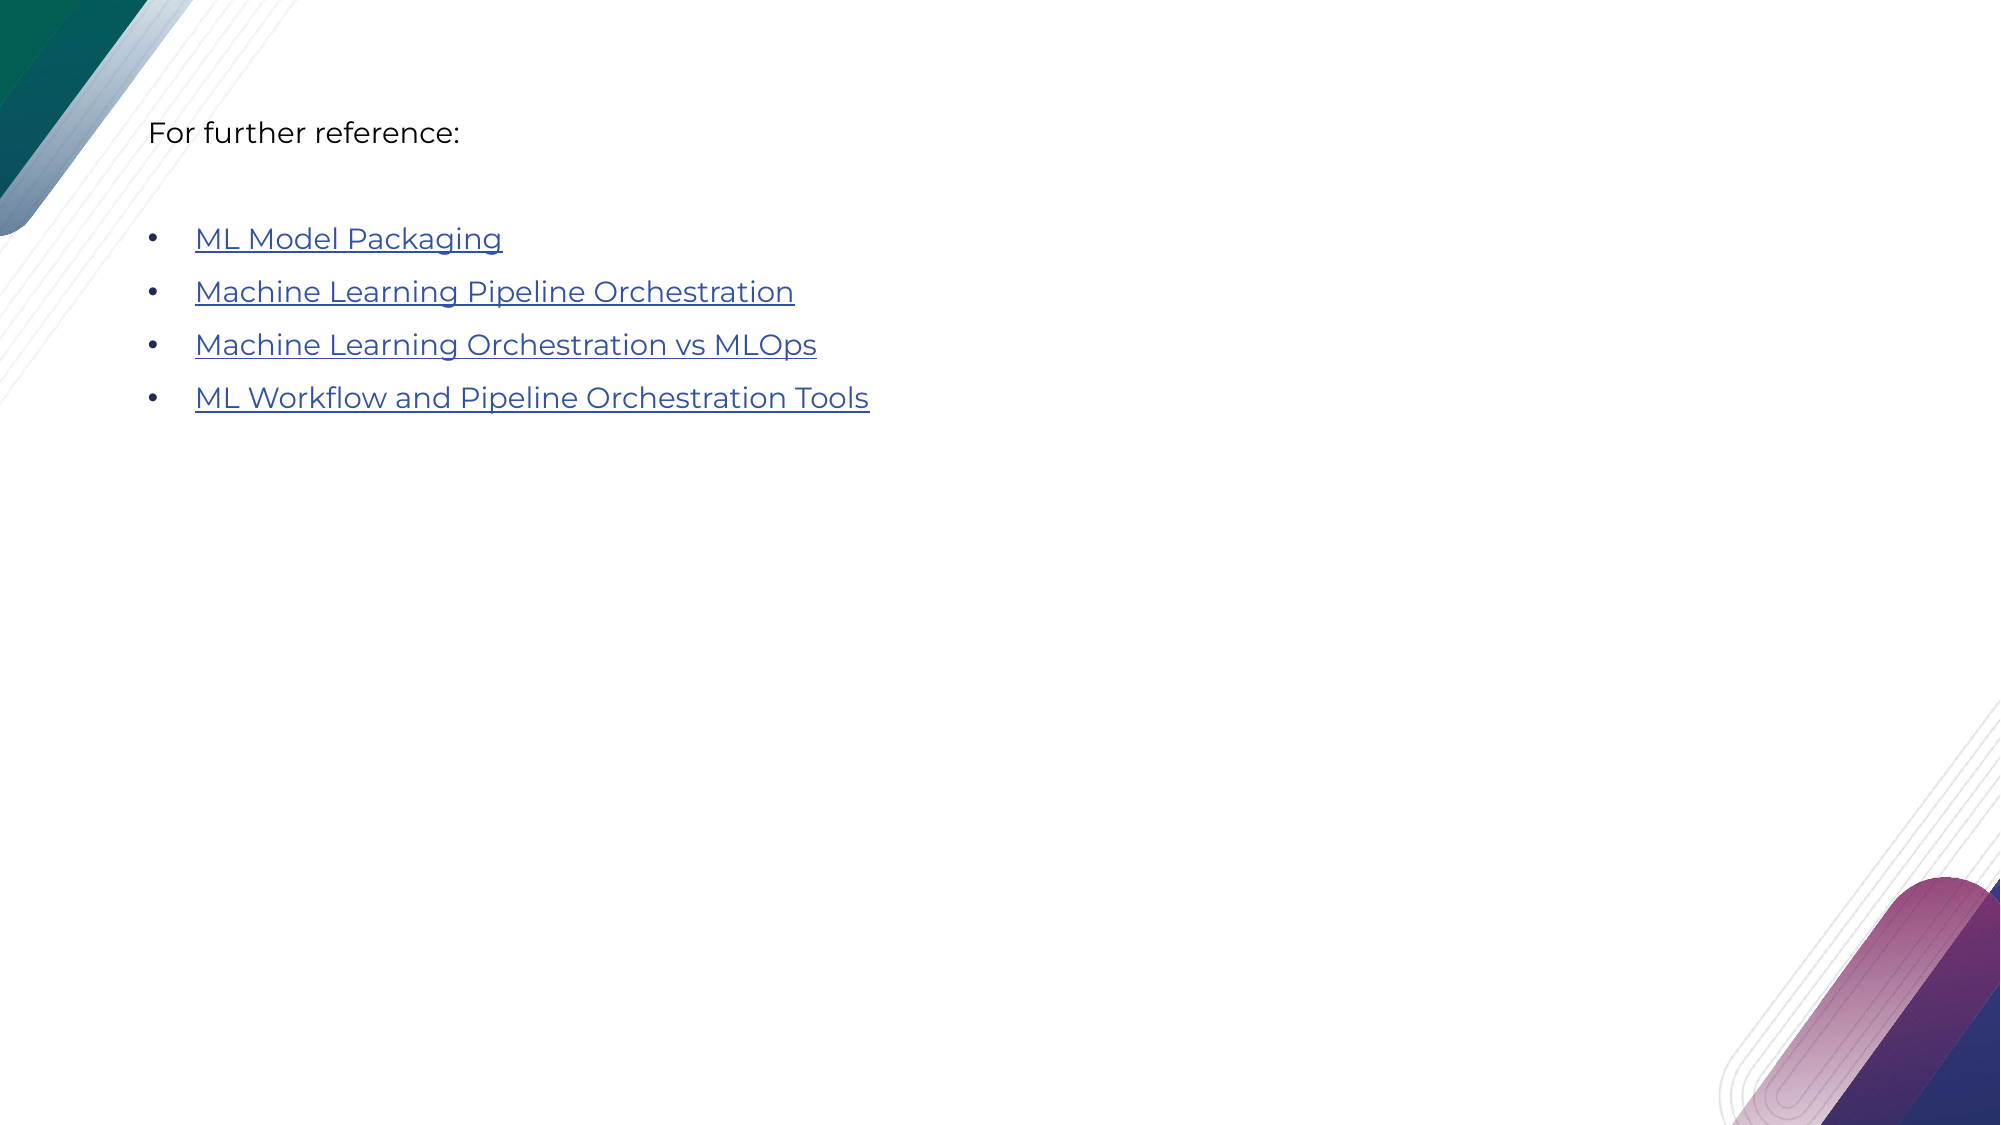

For further reference:

ML Model Packaging
Machine Learning Pipeline Orchestration
Machine Learning Orchestration vs MLOps
ML Workflow and Pipeline Orchestration Tools